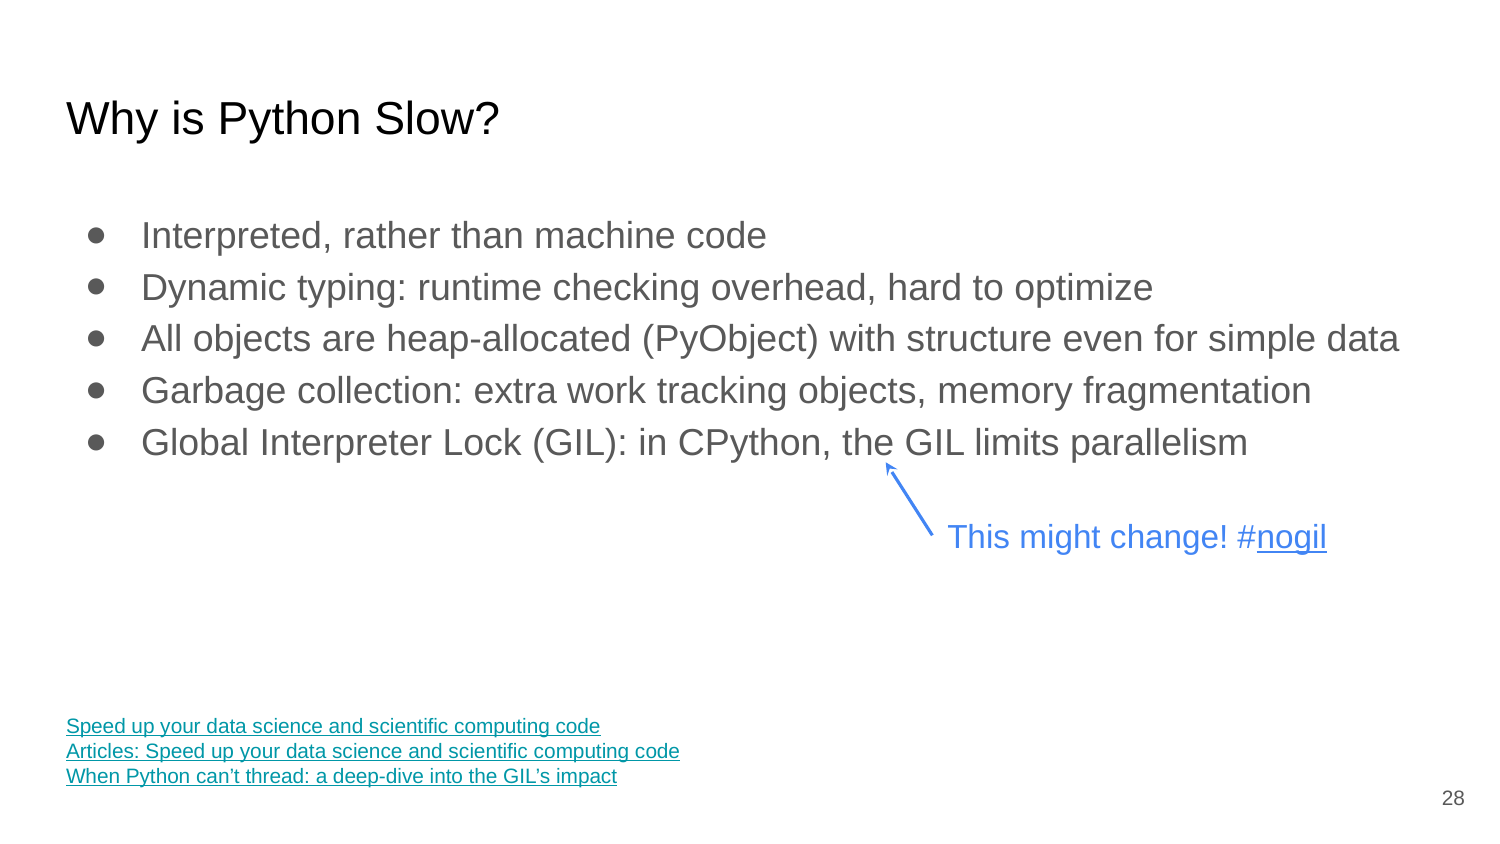

# Why is Python Slow?
Interpreted, rather than machine code
Dynamic typing: runtime checking overhead, hard to optimize
All objects are heap-allocated (PyObject) with structure even for simple data
Garbage collection: extra work tracking objects, memory fragmentation
Global Interpreter Lock (GIL): in CPython, the GIL limits parallelism

This might change! #nogil
Speed up your data science and scientific computing code
Articles: Speed up your data science and scientific computing code
When Python can’t thread: a deep-dive into the GIL’s impact
28